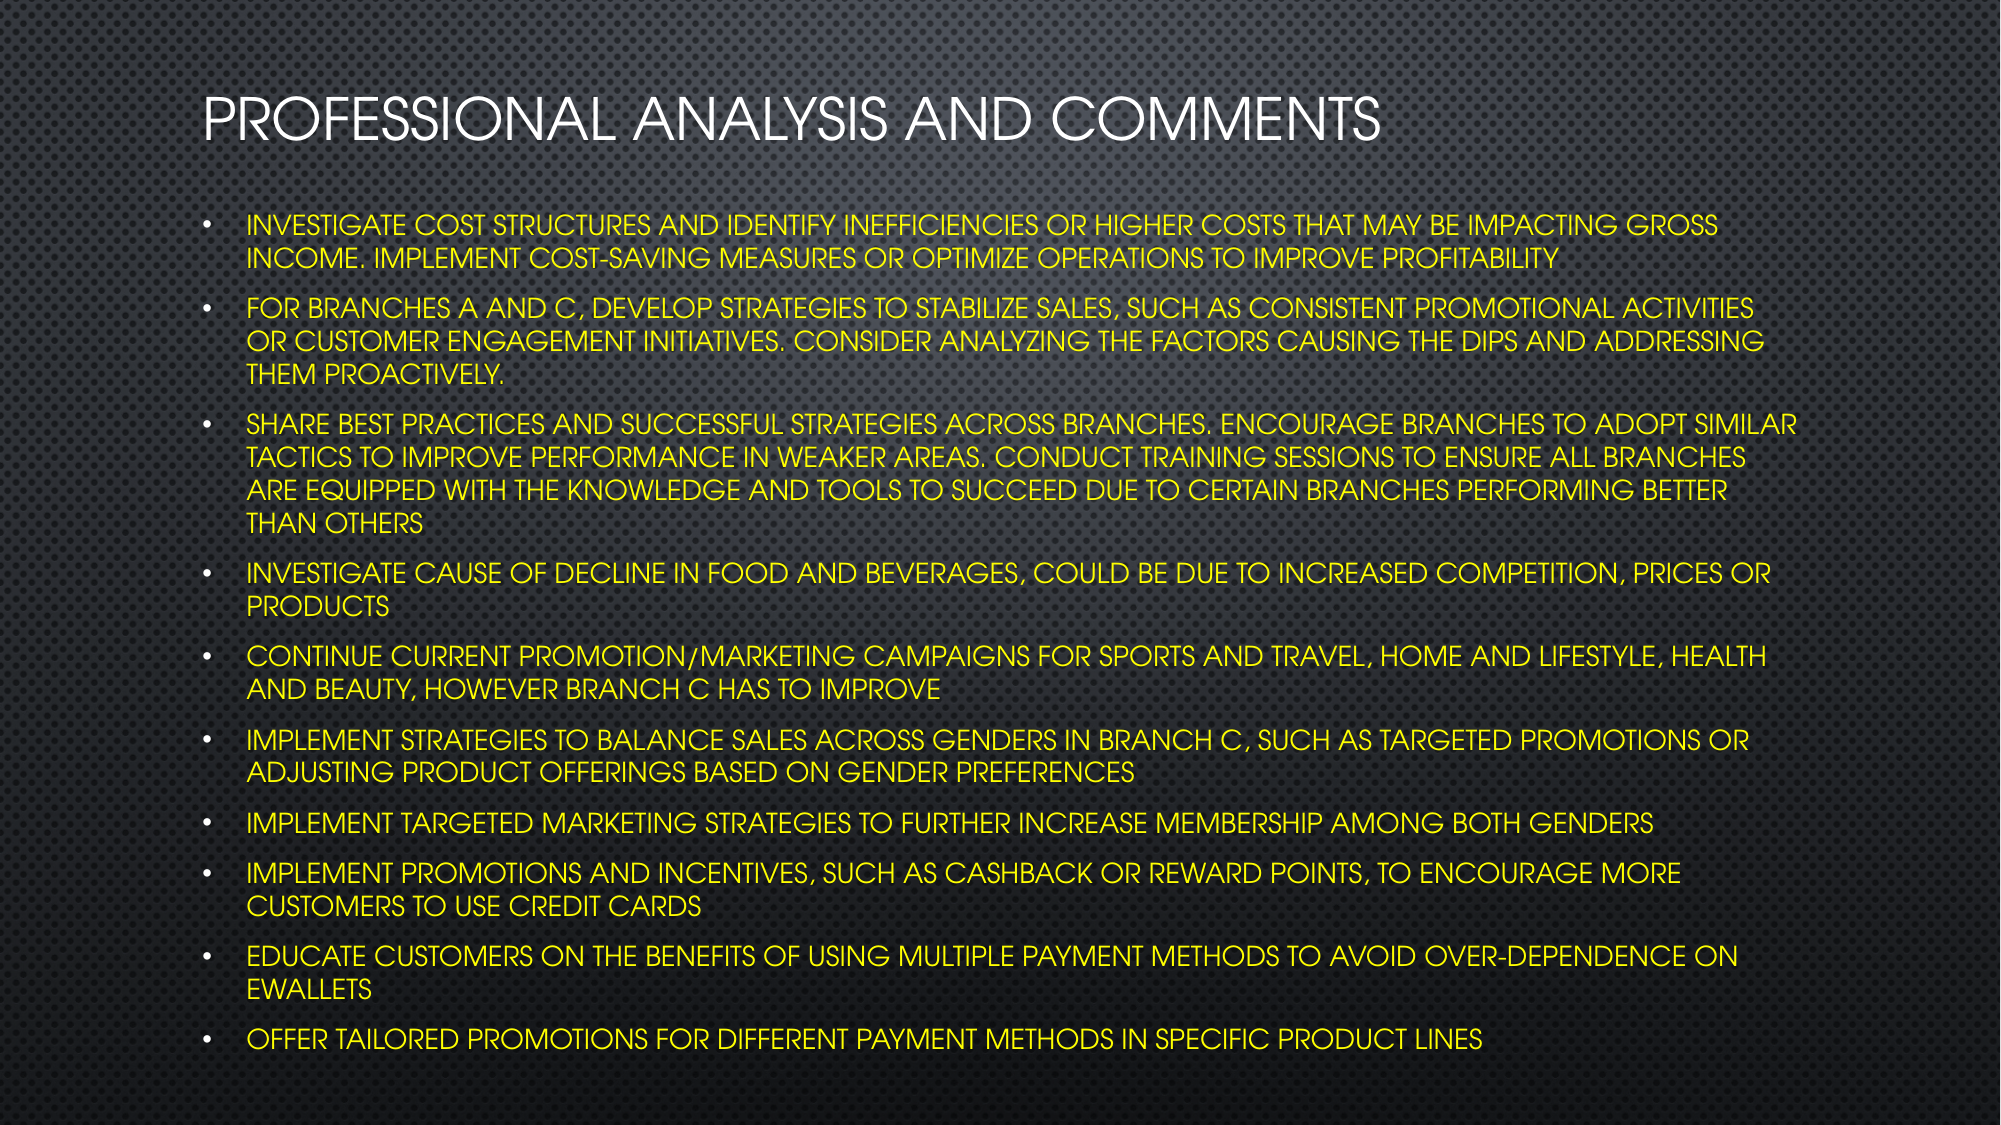

# professional analysis and comments
Investigate cost structures and identify inefficiencies or higher costs that may be impacting gross income. Implement cost-saving measures or optimize operations to improve profitability
For Branches A and C, develop strategies to stabilize sales, such as consistent promotional activities or customer engagement initiatives. Consider analyzing the factors causing the dips and addressing them proactively.
Share best practices and successful strategies across branches. Encourage branches to adopt similar tactics to improve performance in weaker areas. Conduct training sessions to ensure all branches are equipped with the knowledge and tools to succeed due to certain branches performing better than others
Investigate cause of decline in food and beverages, could be due to increased competition, prices or products
Continue current promotion/marketing campaigns for sports and travel, home and lifestyle, health and beauty, however branch c has to improve
implement strategies to balance sales across genders in Branch C, such as targeted promotions or adjusting product offerings based on gender preferences
Implement targeted marketing strategies to further increase membership among both genders
Implement promotions and incentives, such as cashback or reward points, to encourage more customers to use credit cards
Educate customers on the benefits of using multiple payment methods to avoid over-dependence on Ewallets
Offer tailored promotions for different payment methods in specific product lines